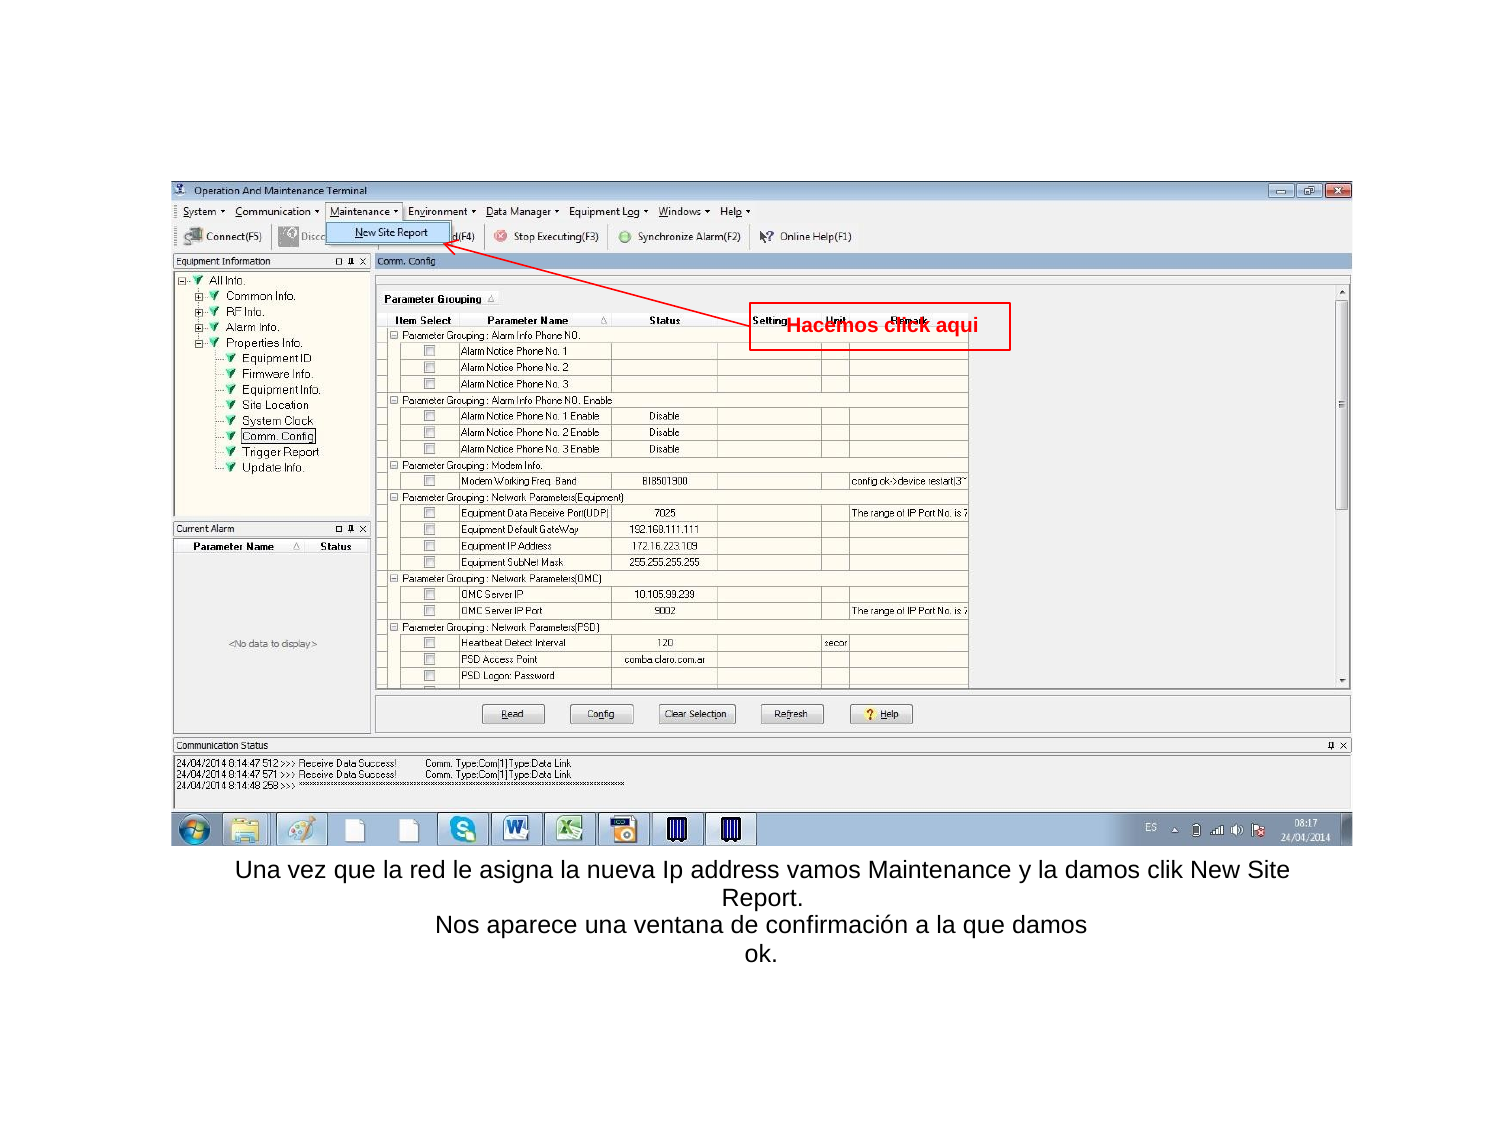

Hacemos click aqui
Una vez que la red le asigna la nueva Ip address vamos Maintenance y la damos clik New Site Report.
Nos aparece una ventana de confirmación a la que damos ok.